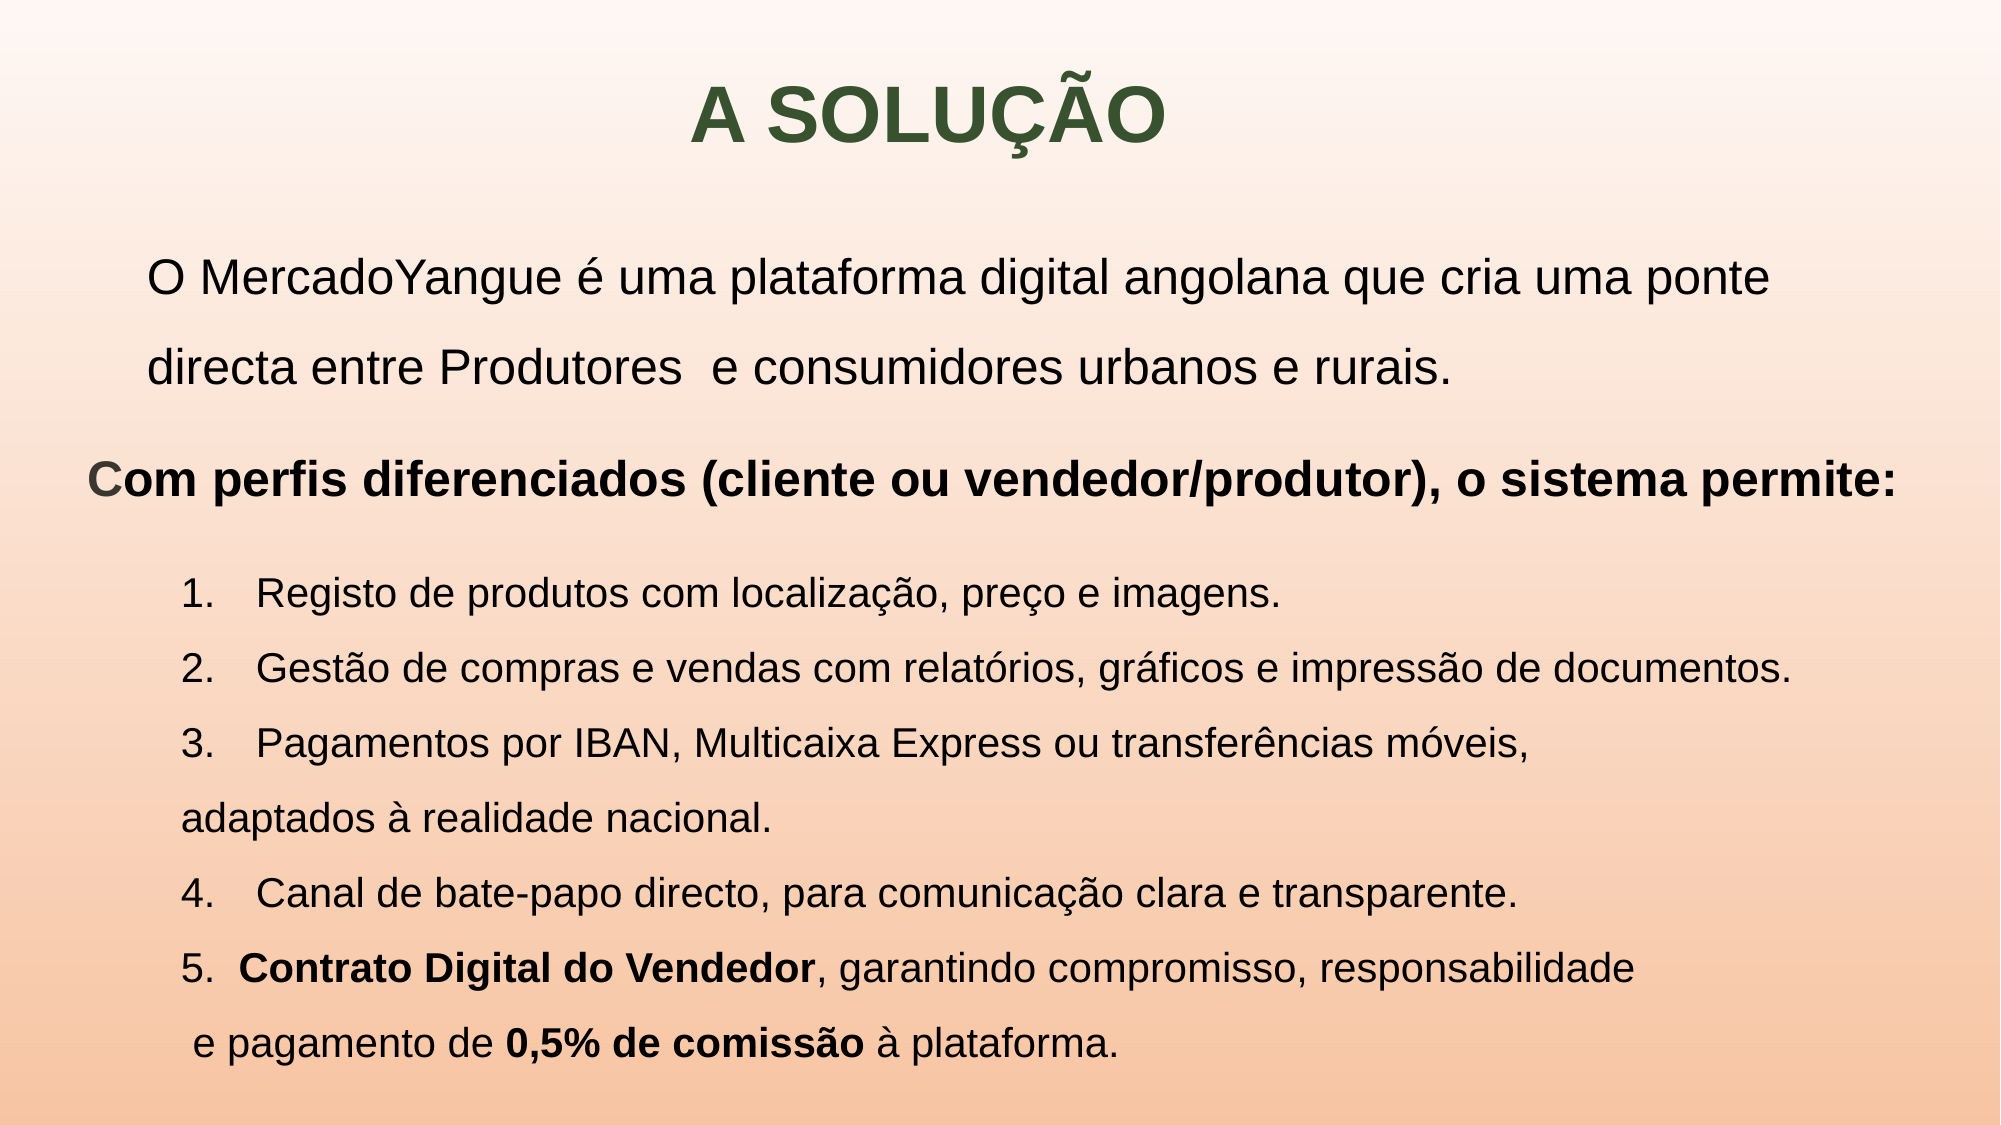

A SOLUÇÃO

O MercadoYangue é uma plataforma digital angolana que cria uma ponte
directa entre Produtores  e consumidores urbanos e rurais.
	Com perfis diferenciados (cliente ou vendedor/produtor), o sistema permite:
Registo de produtos com localização, preço e imagens.
Gestão de compras e vendas com relatórios, gráficos e impressão de documentos.
Pagamentos por IBAN, Multicaixa Express ou transferências móveis,
adaptados à realidade nacional.
Canal de bate-papo directo, para comunicação clara e transparente.
5.  Contrato Digital do Vendedor, garantindo compromisso, responsabilidade
 e pagamento de 0,5% de comissão à plataforma.